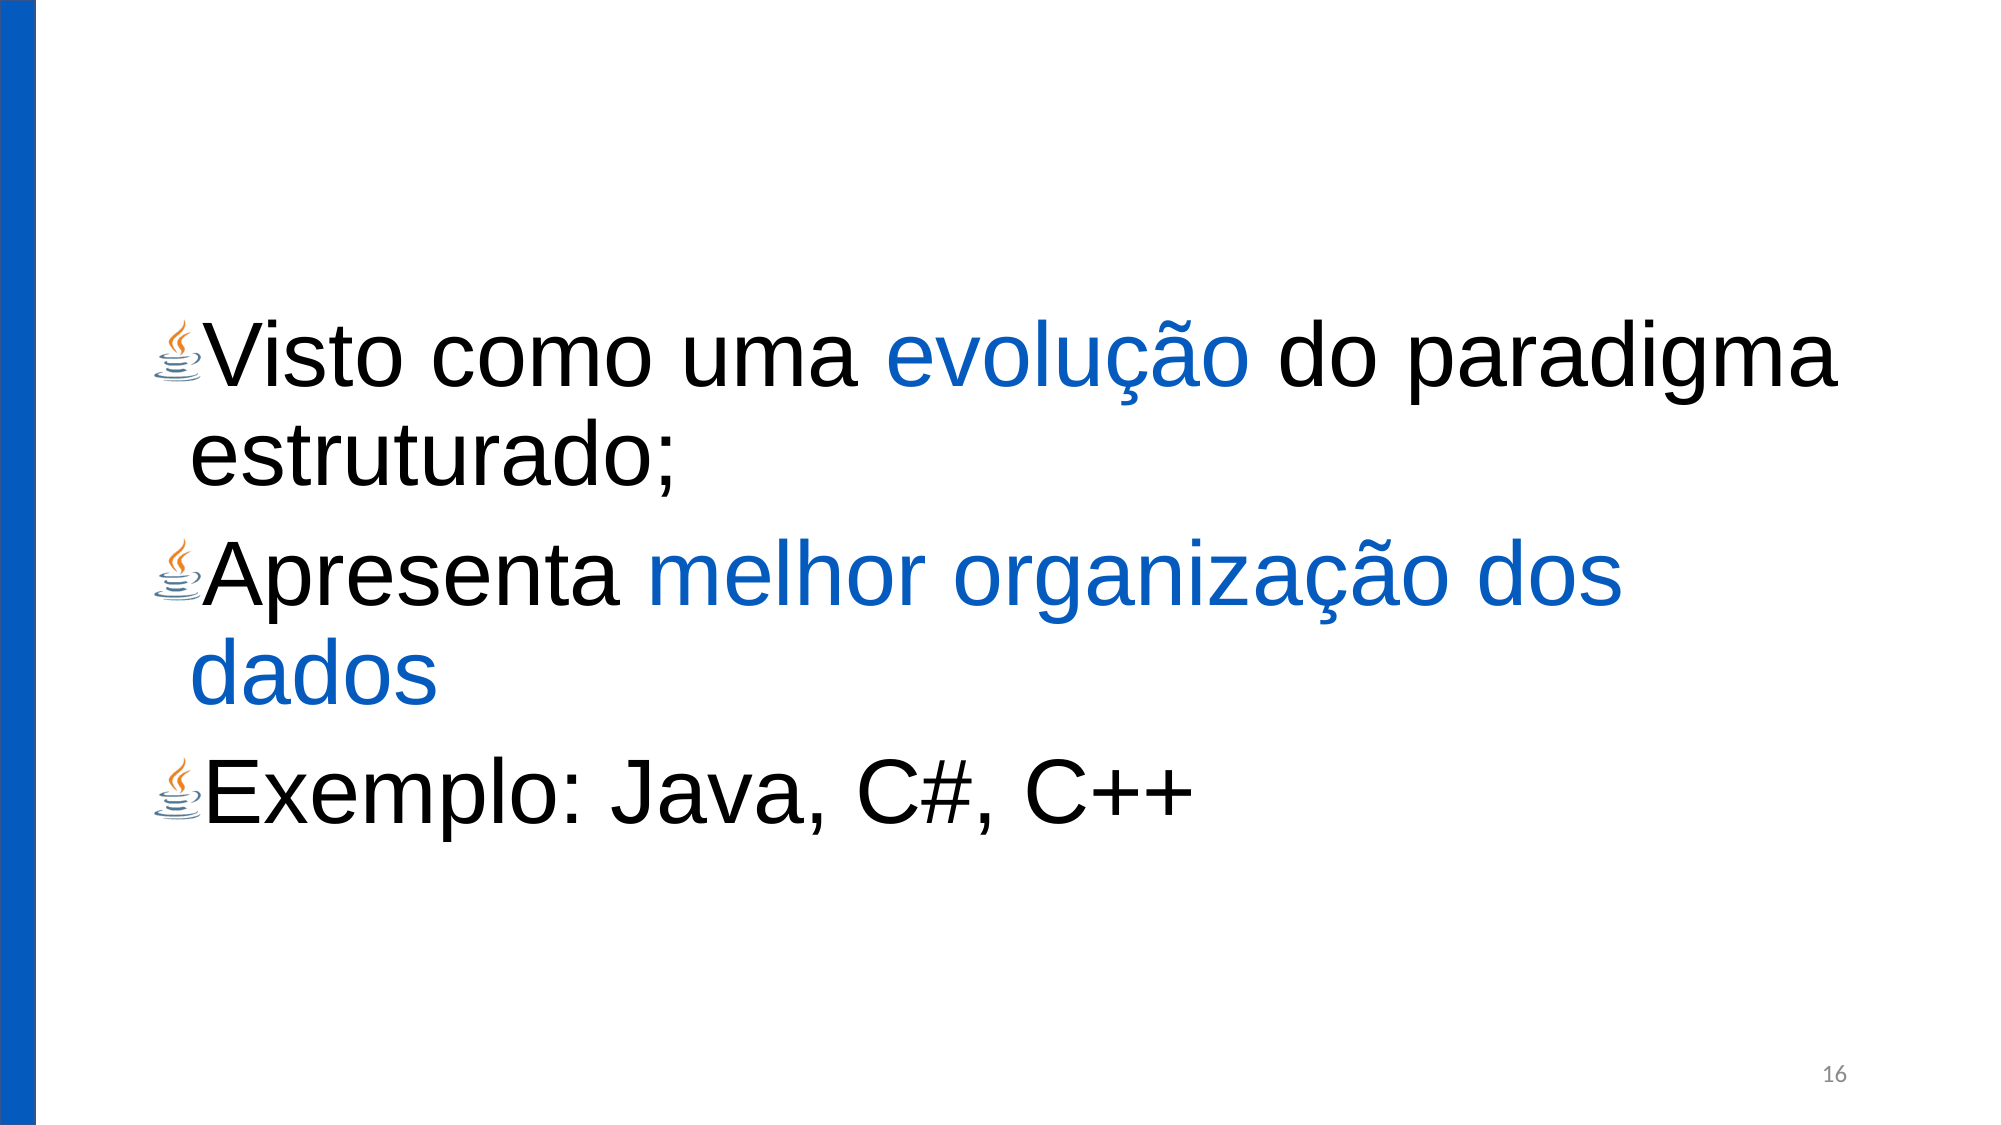

Visto como uma evolução do paradigma estruturado;
Apresenta melhor organização dos dados
Exemplo: Java, C#, C++

16